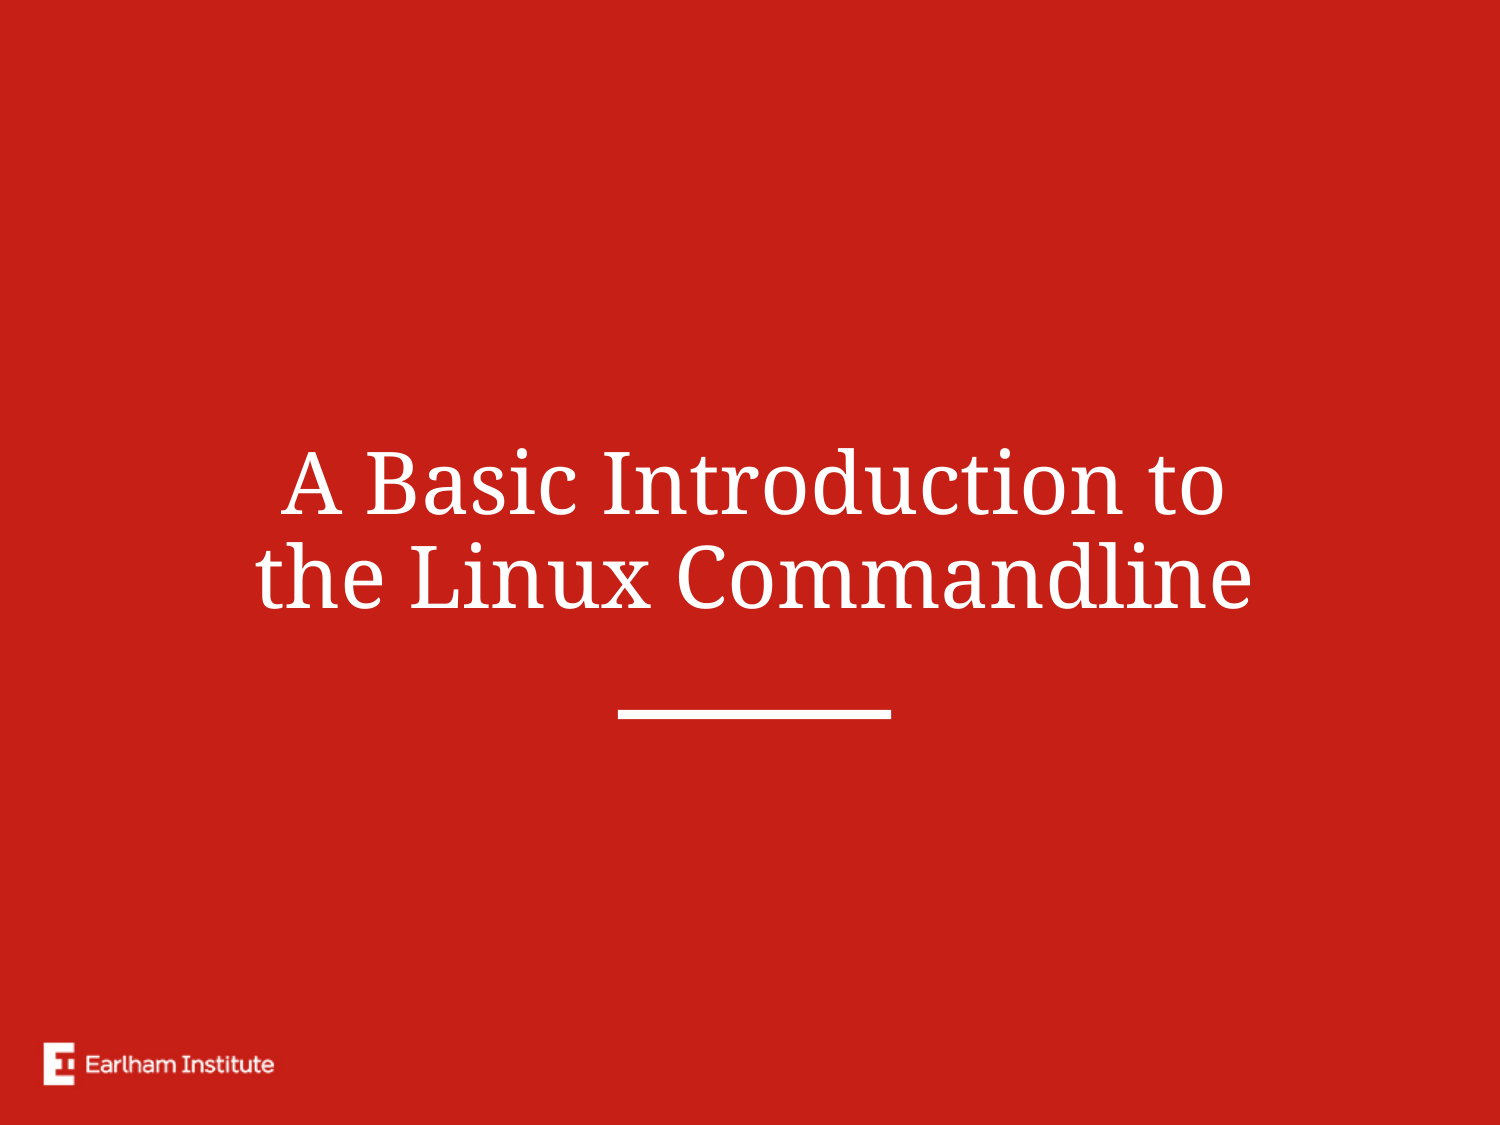

# A Basic Introduction to the Linux Commandline